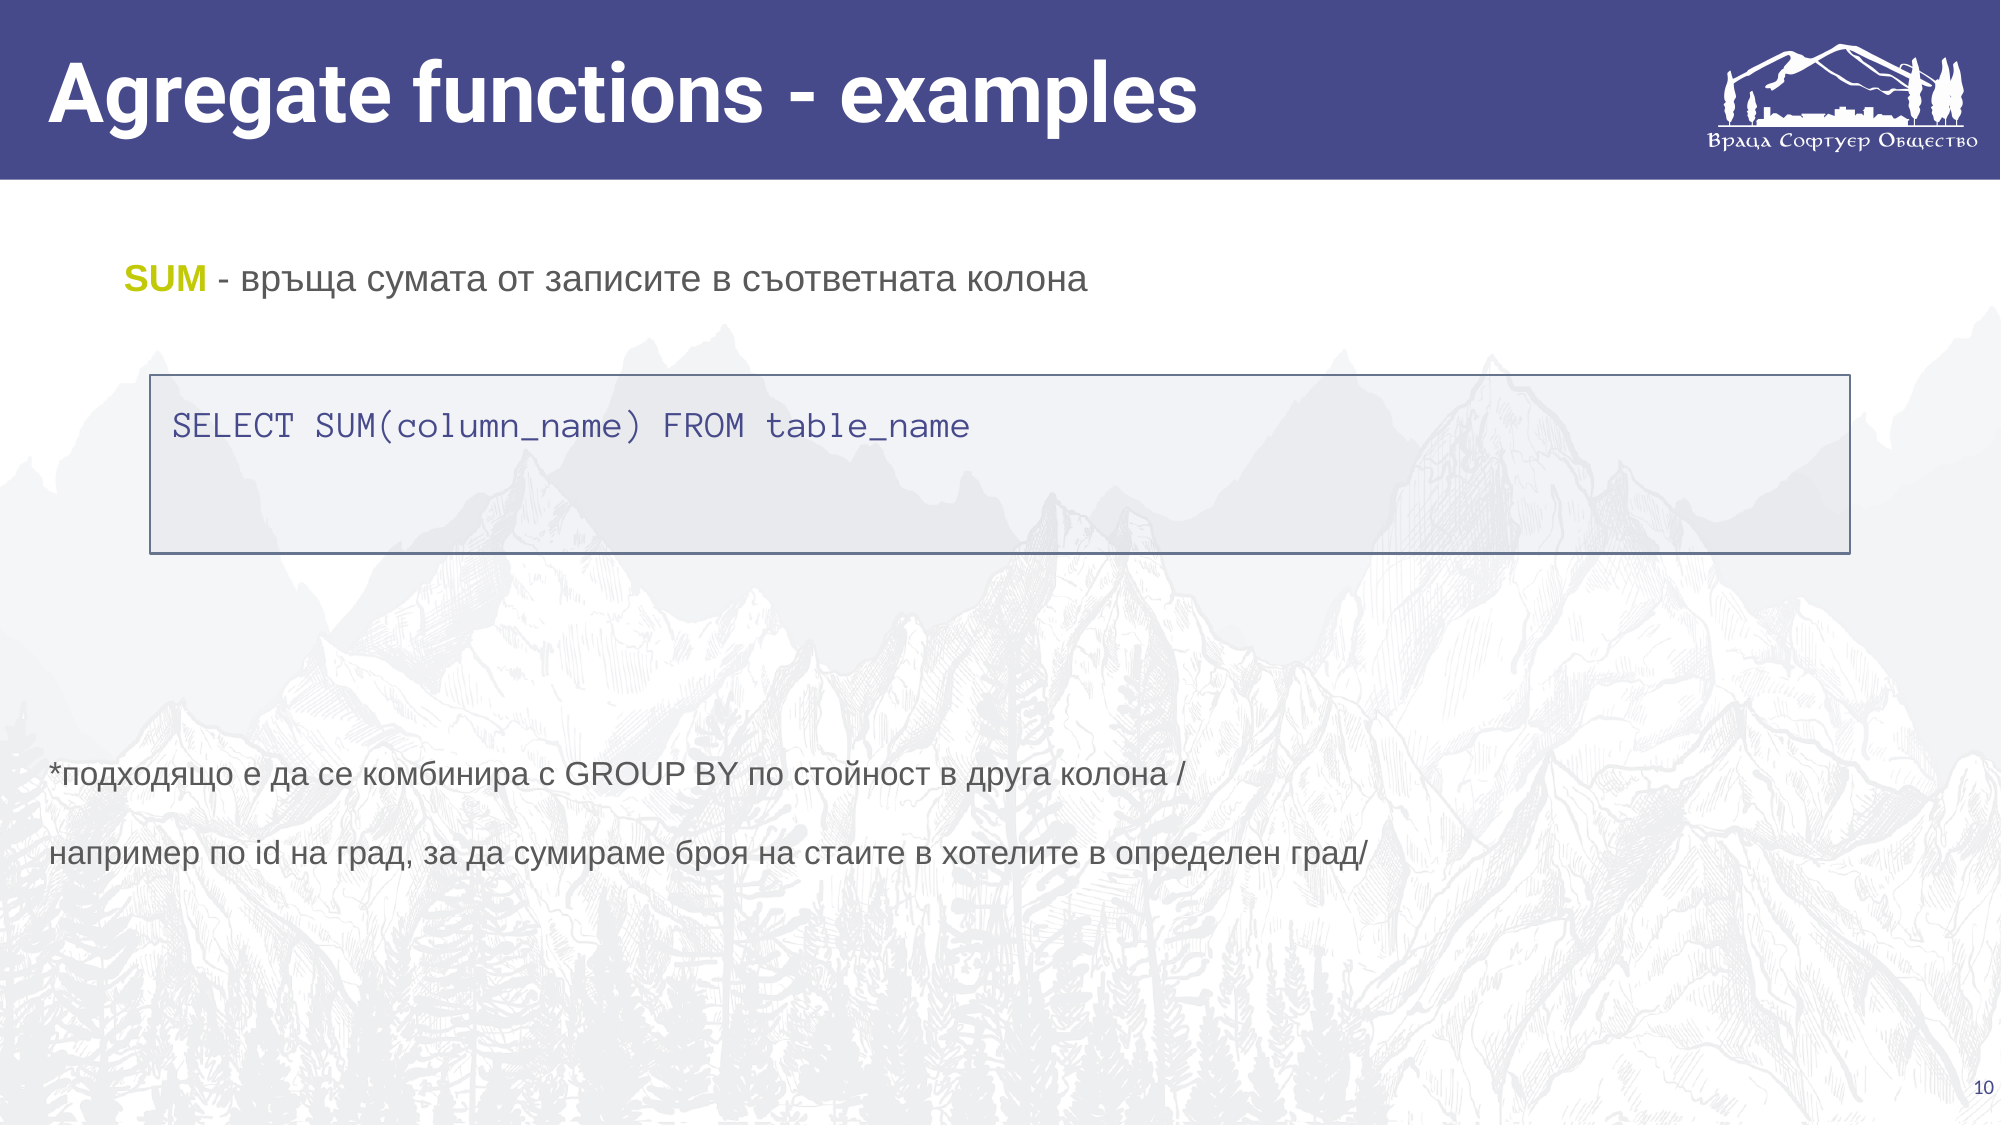

# Agregate functions - examples

SUM - връща сумата от записите в съответната колона

*подходящо е да се комбинира с GROUP BY по стойност в друга колона /
например по id на град, за да сумираме броя на стаите в хотелите в определен град/

SELECT SUM(column_name) FROM table_name

10